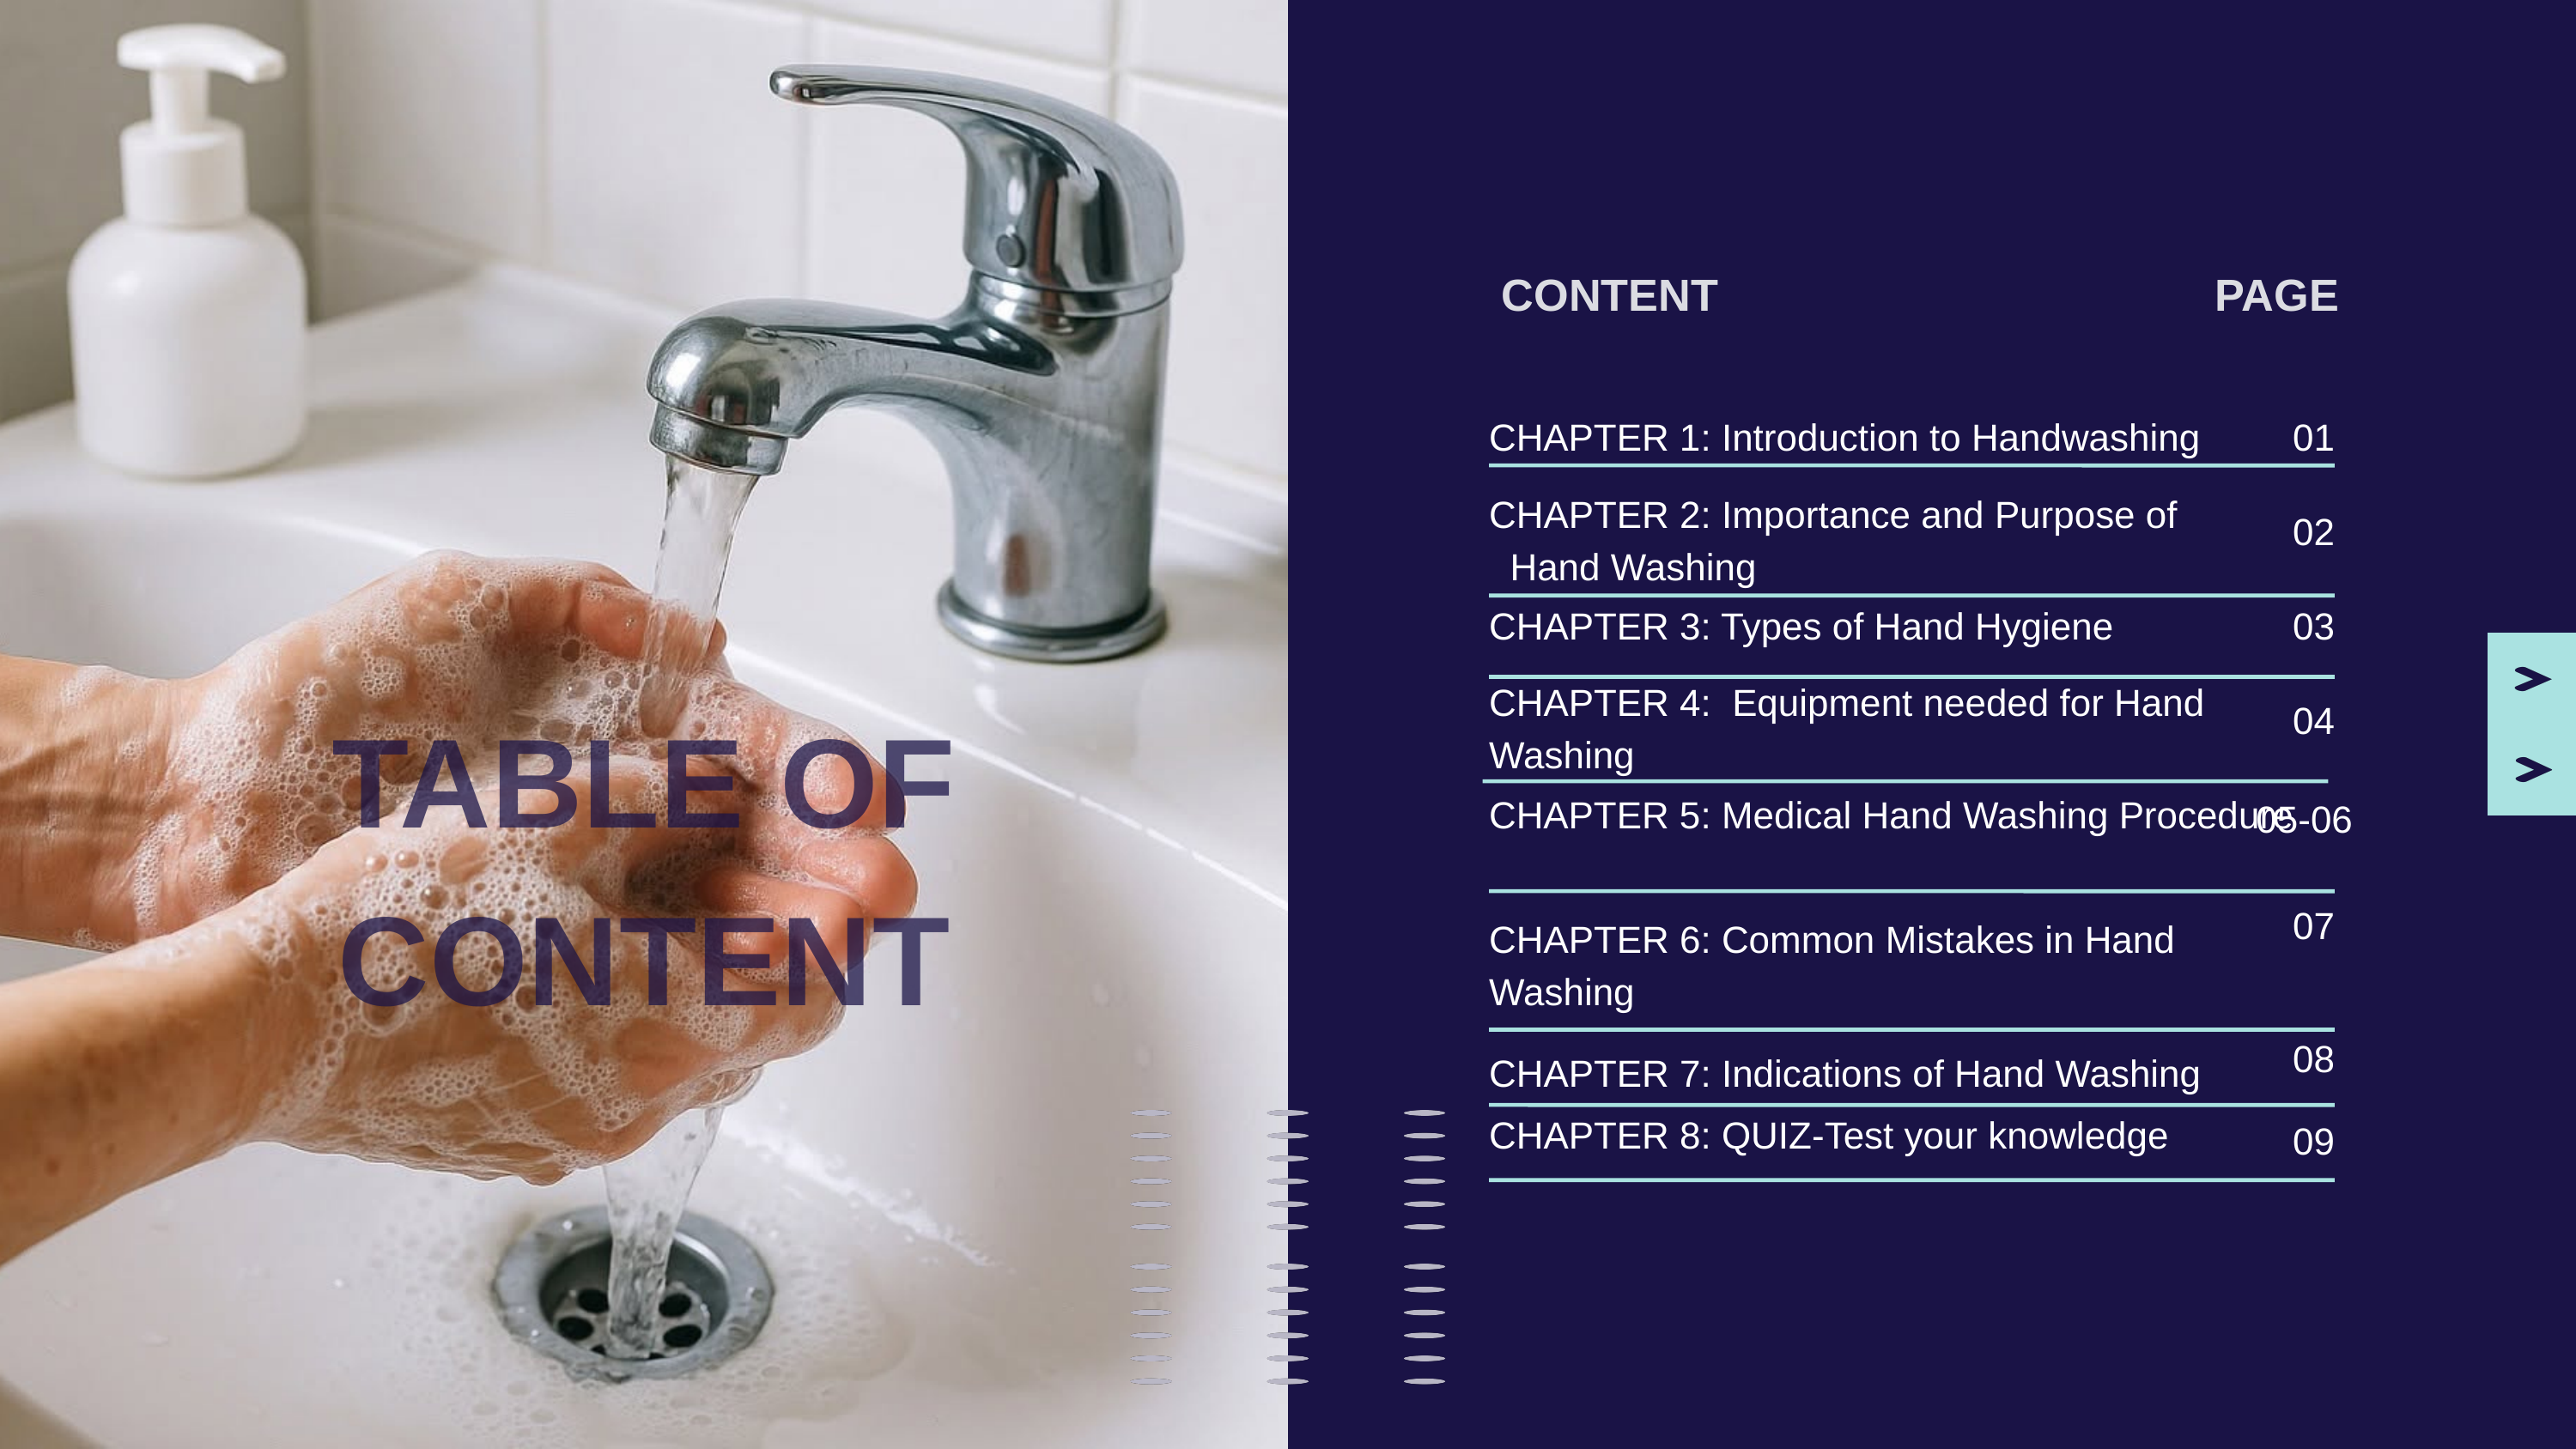

CONTENT                                        PAGE
CHAPTER 1: Introduction to Handwashing
01

CHAPTER 2: Importance and Purpose of         Hand Washing
02
CHAPTER 3: Types of Hand Hygiene
03

CHAPTER 4:  Equipment needed for Hand Washing
TABLE OF CONTENT

04

CHAPTER 5: Medical Hand Washing Procedure
05-06

07
CHAPTER 6: Common Mistakes in Hand Washing

08

CHAPTER 7: Indications of Hand Washing
CHAPTER 8: QUIZ-Test your knowledge

09